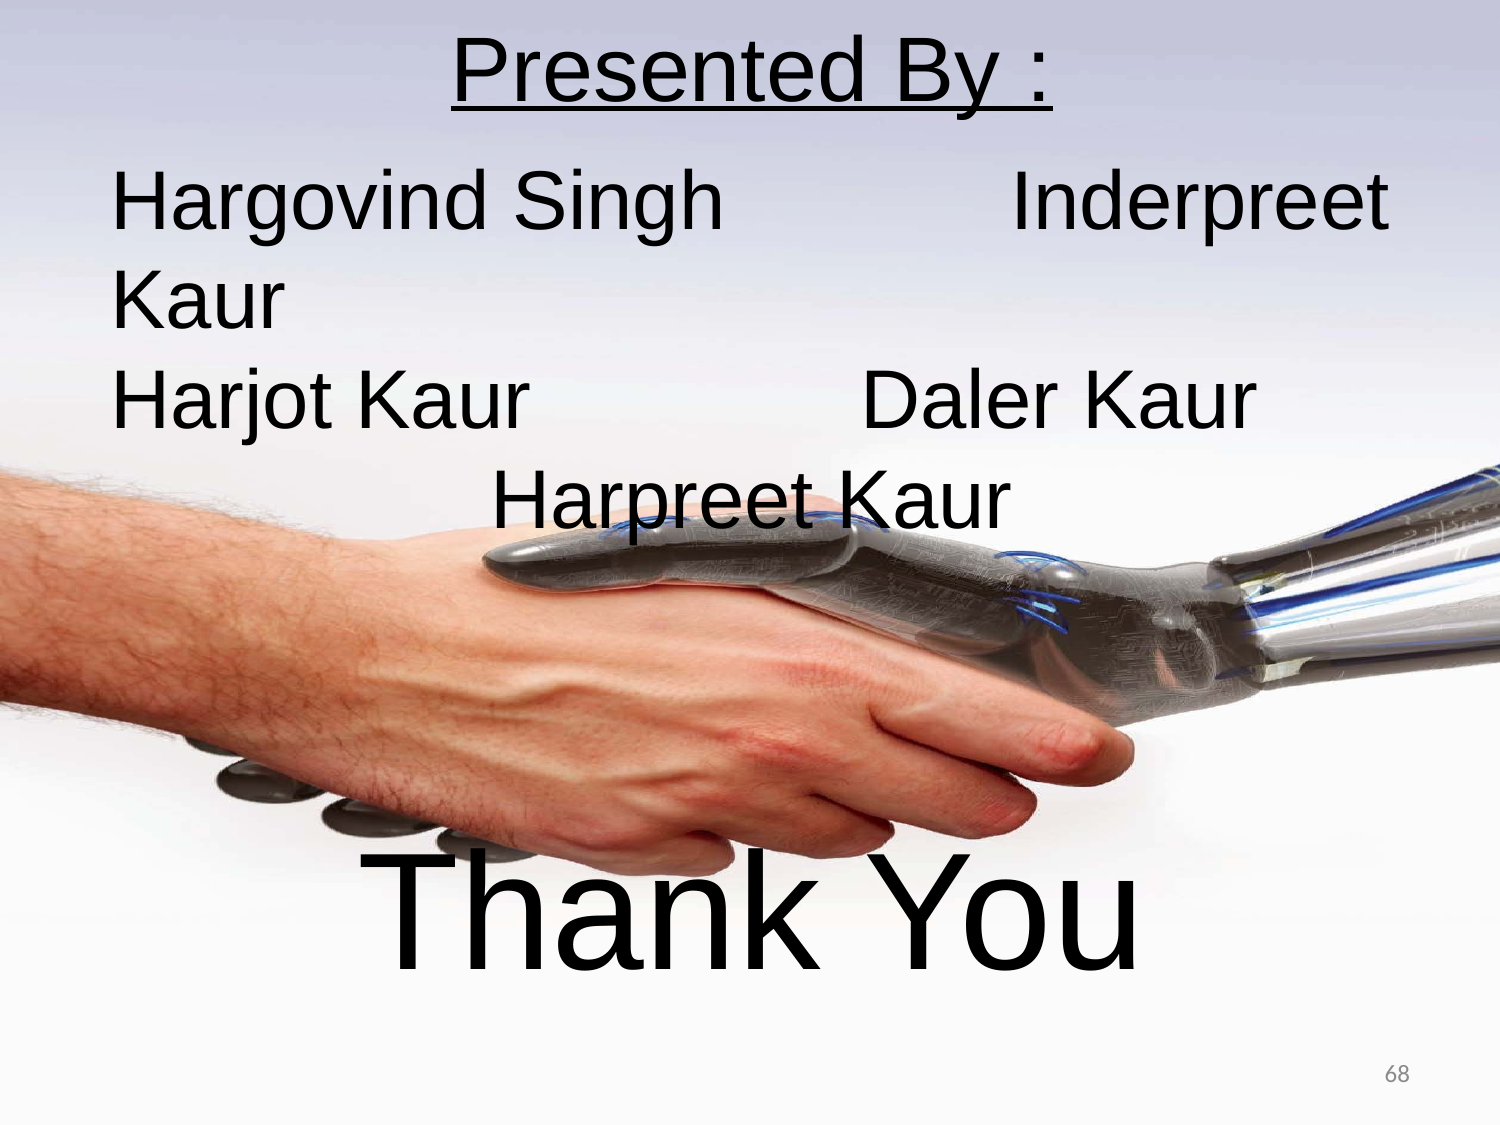

Presented By :

Hargovind Singh		Inderpreet Kaur
Harjot Kaur 			Daler Kaur
Harpreet Kaur

Thank You
68